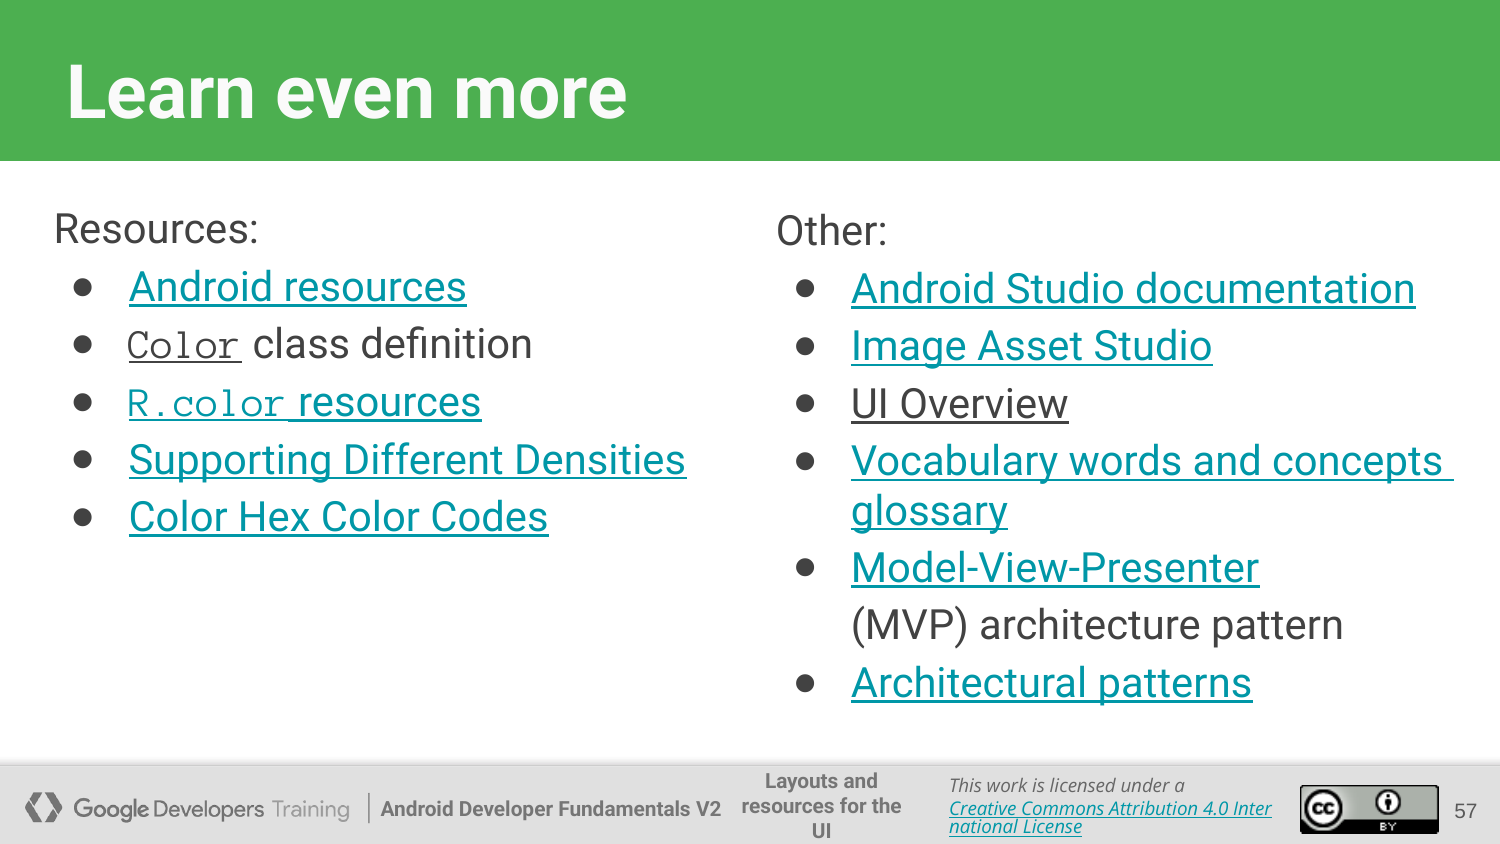

# Learn even more
Resources:
Android resources
Color class definition
R.color resources
Supporting Different Densities
Color Hex Color Codes
Other:
Android Studio documentation
Image Asset Studio
UI Overview
Vocabulary words and concepts glossary
Model-View-Presenter
(MVP) architecture pattern
Architectural patterns
57